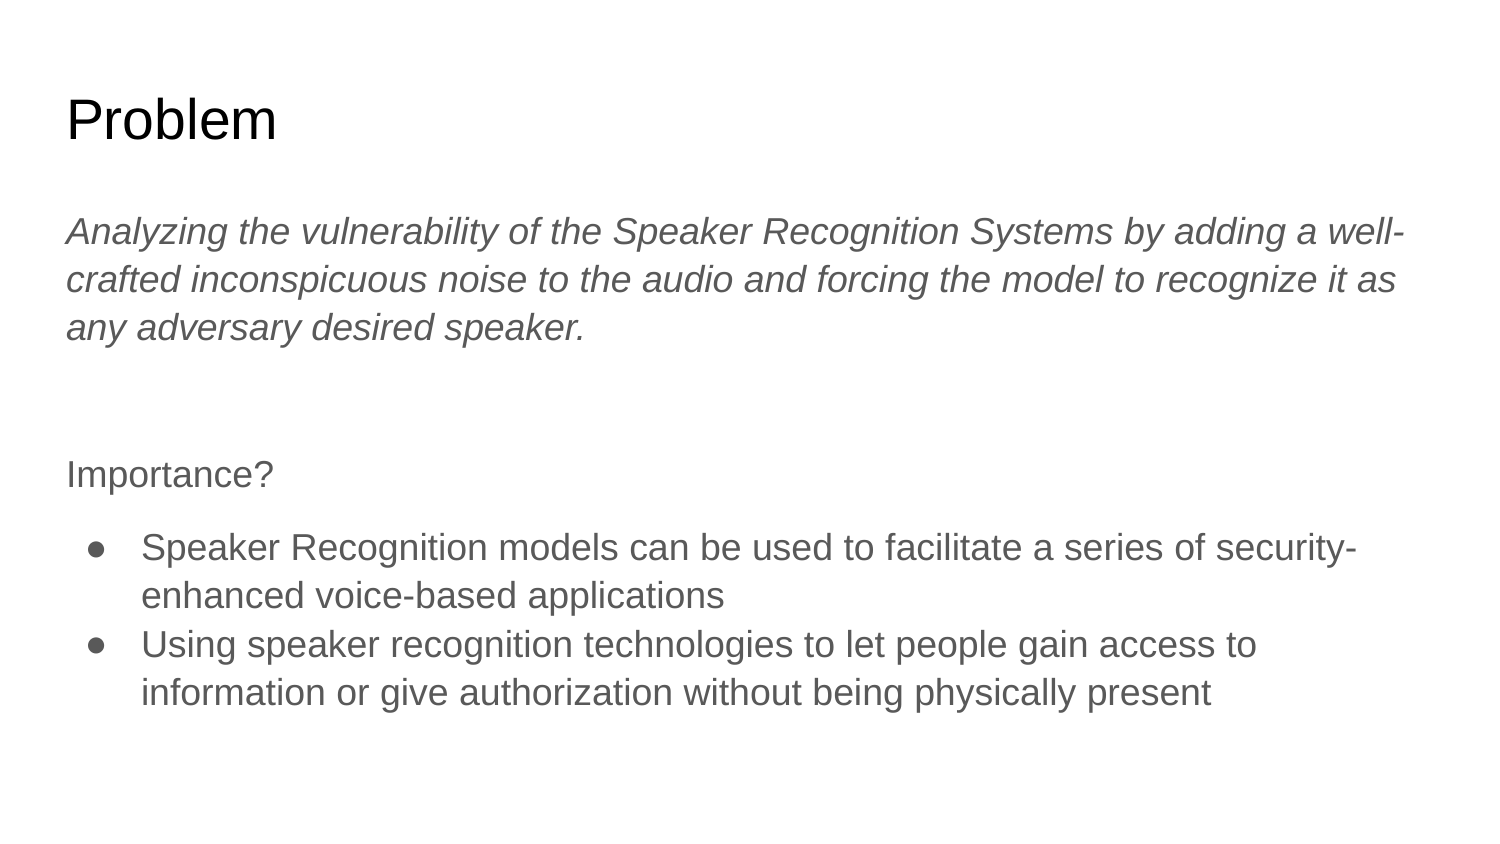

# Problem
Analyzing the vulnerability of the Speaker Recognition Systems by adding a well-crafted inconspicuous noise to the audio and forcing the model to recognize it as any adversary desired speaker.

Importance?
Speaker Recognition models can be used to facilitate a series of security-enhanced voice-based applications
Using speaker recognition technologies to let people gain access to information or give authorization without being physically present